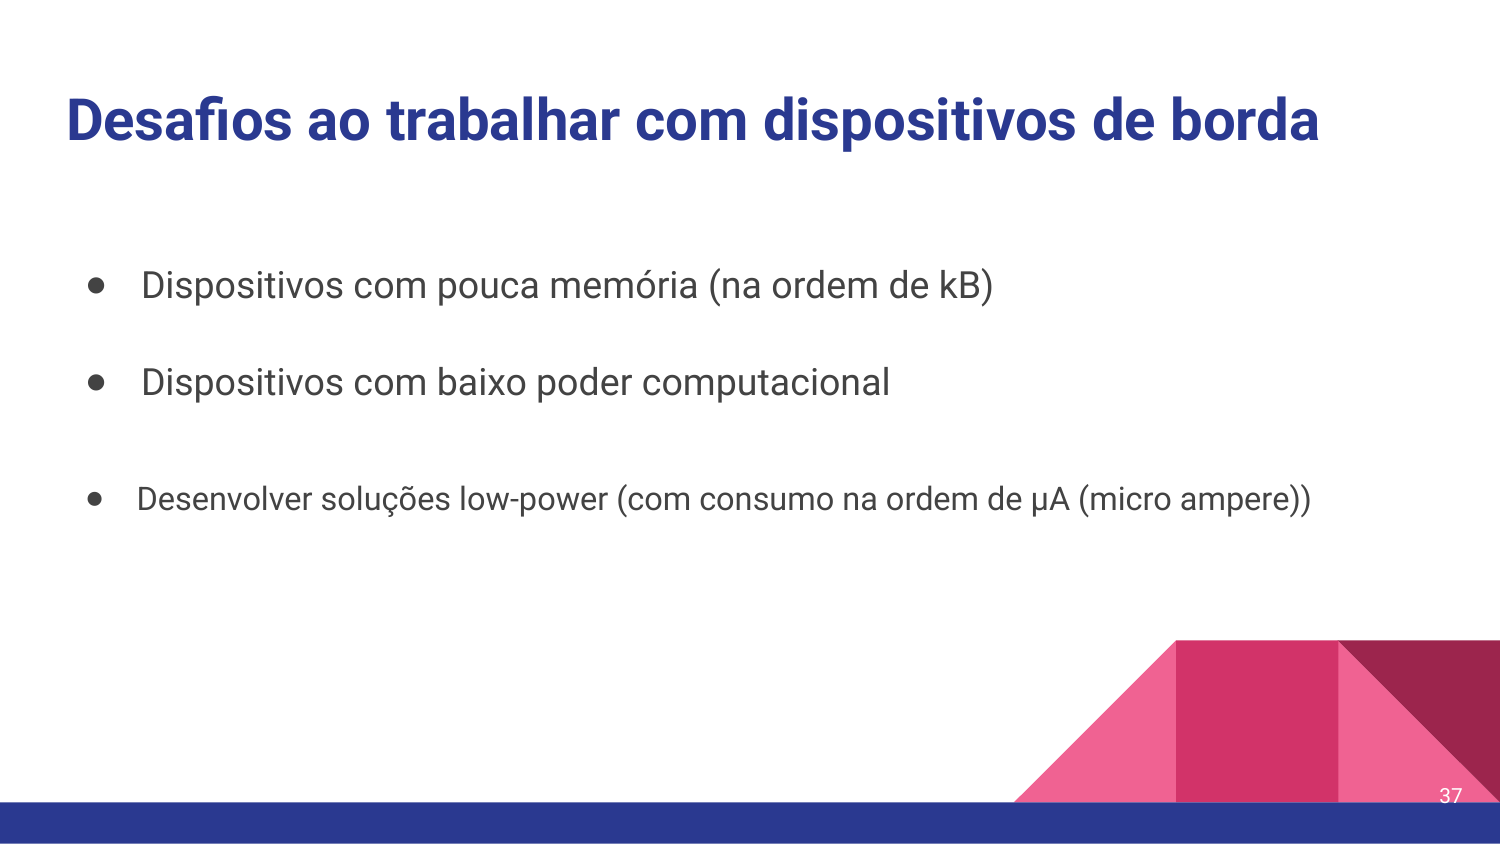

# Desafios ao trabalhar com dispositivos de borda
Dispositivos com pouca memória (na ordem de kB)
Dispositivos com baixo poder computacional
Desenvolver soluções low-power (com consumo na ordem de μA (micro ampere))
37